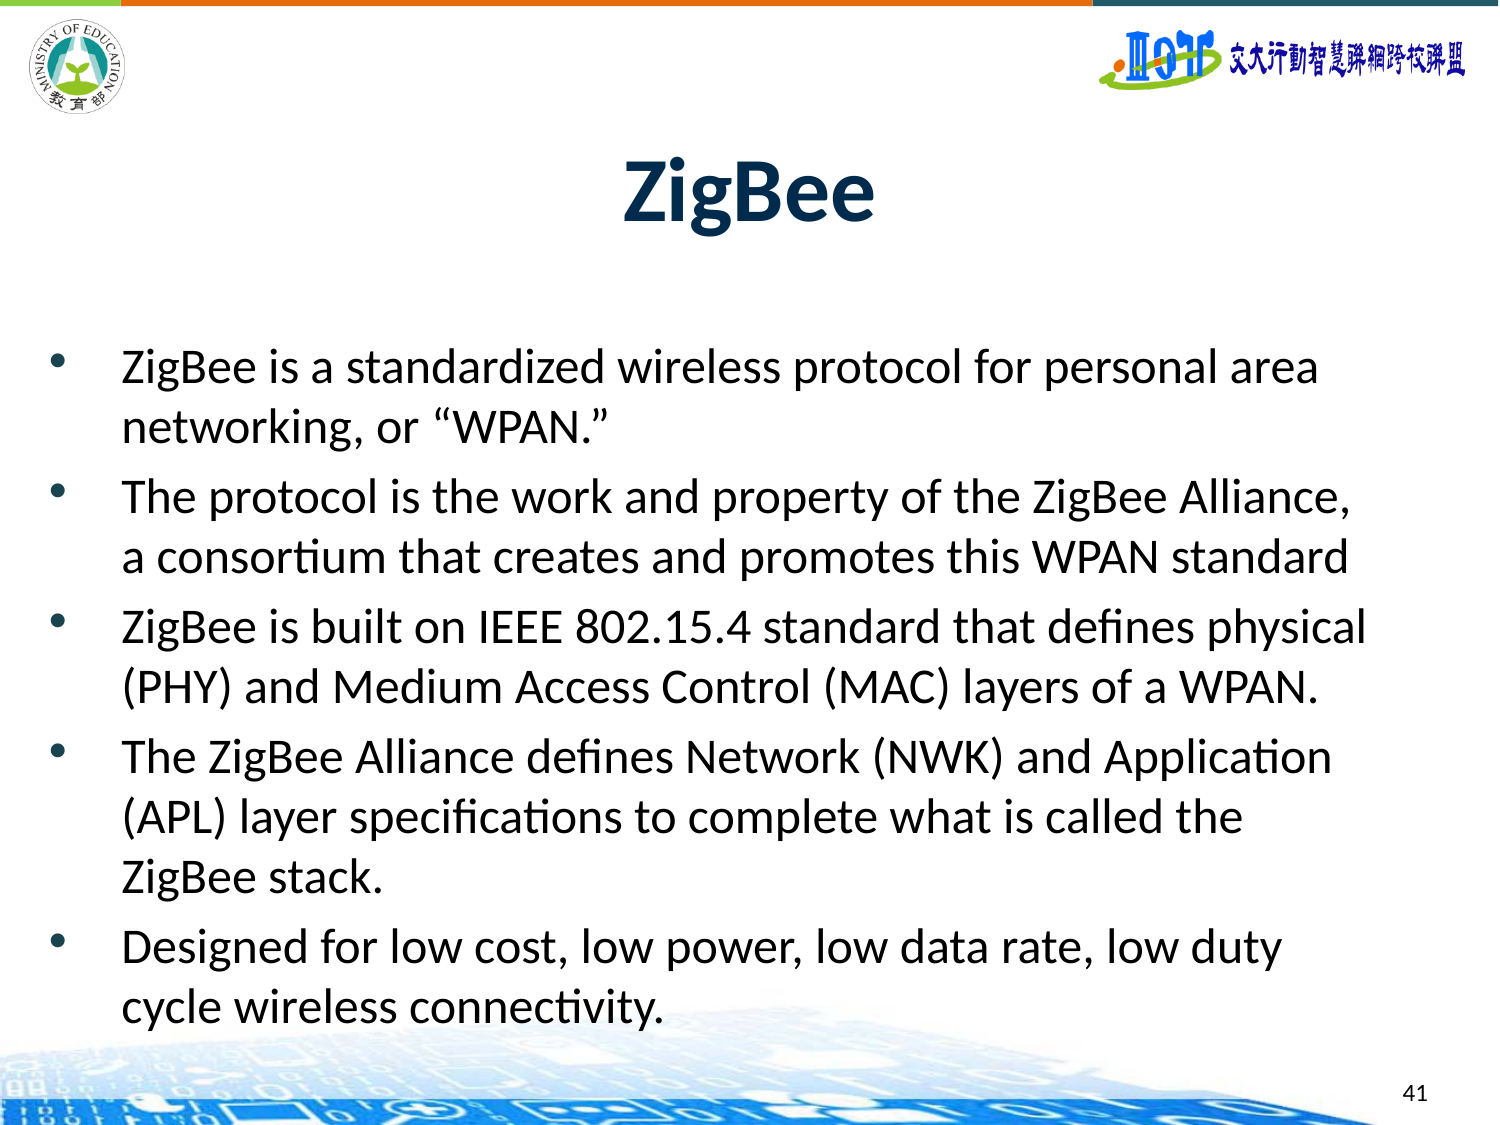

# ZigBee
ZigBee is a standardized wireless protocol for personal area networking, or “WPAN.”
The protocol is the work and property of the ZigBee Alliance, a consortium that creates and promotes this WPAN standard
ZigBee is built on IEEE 802.15.4 standard that defines physical (PHY) and Medium Access Control (MAC) layers of a WPAN.
The ZigBee Alliance defines Network (NWK) and Application (APL) layer specifications to complete what is called the ZigBee stack.
Designed for low cost, low power, low data rate, low duty cycle wireless connectivity.
41